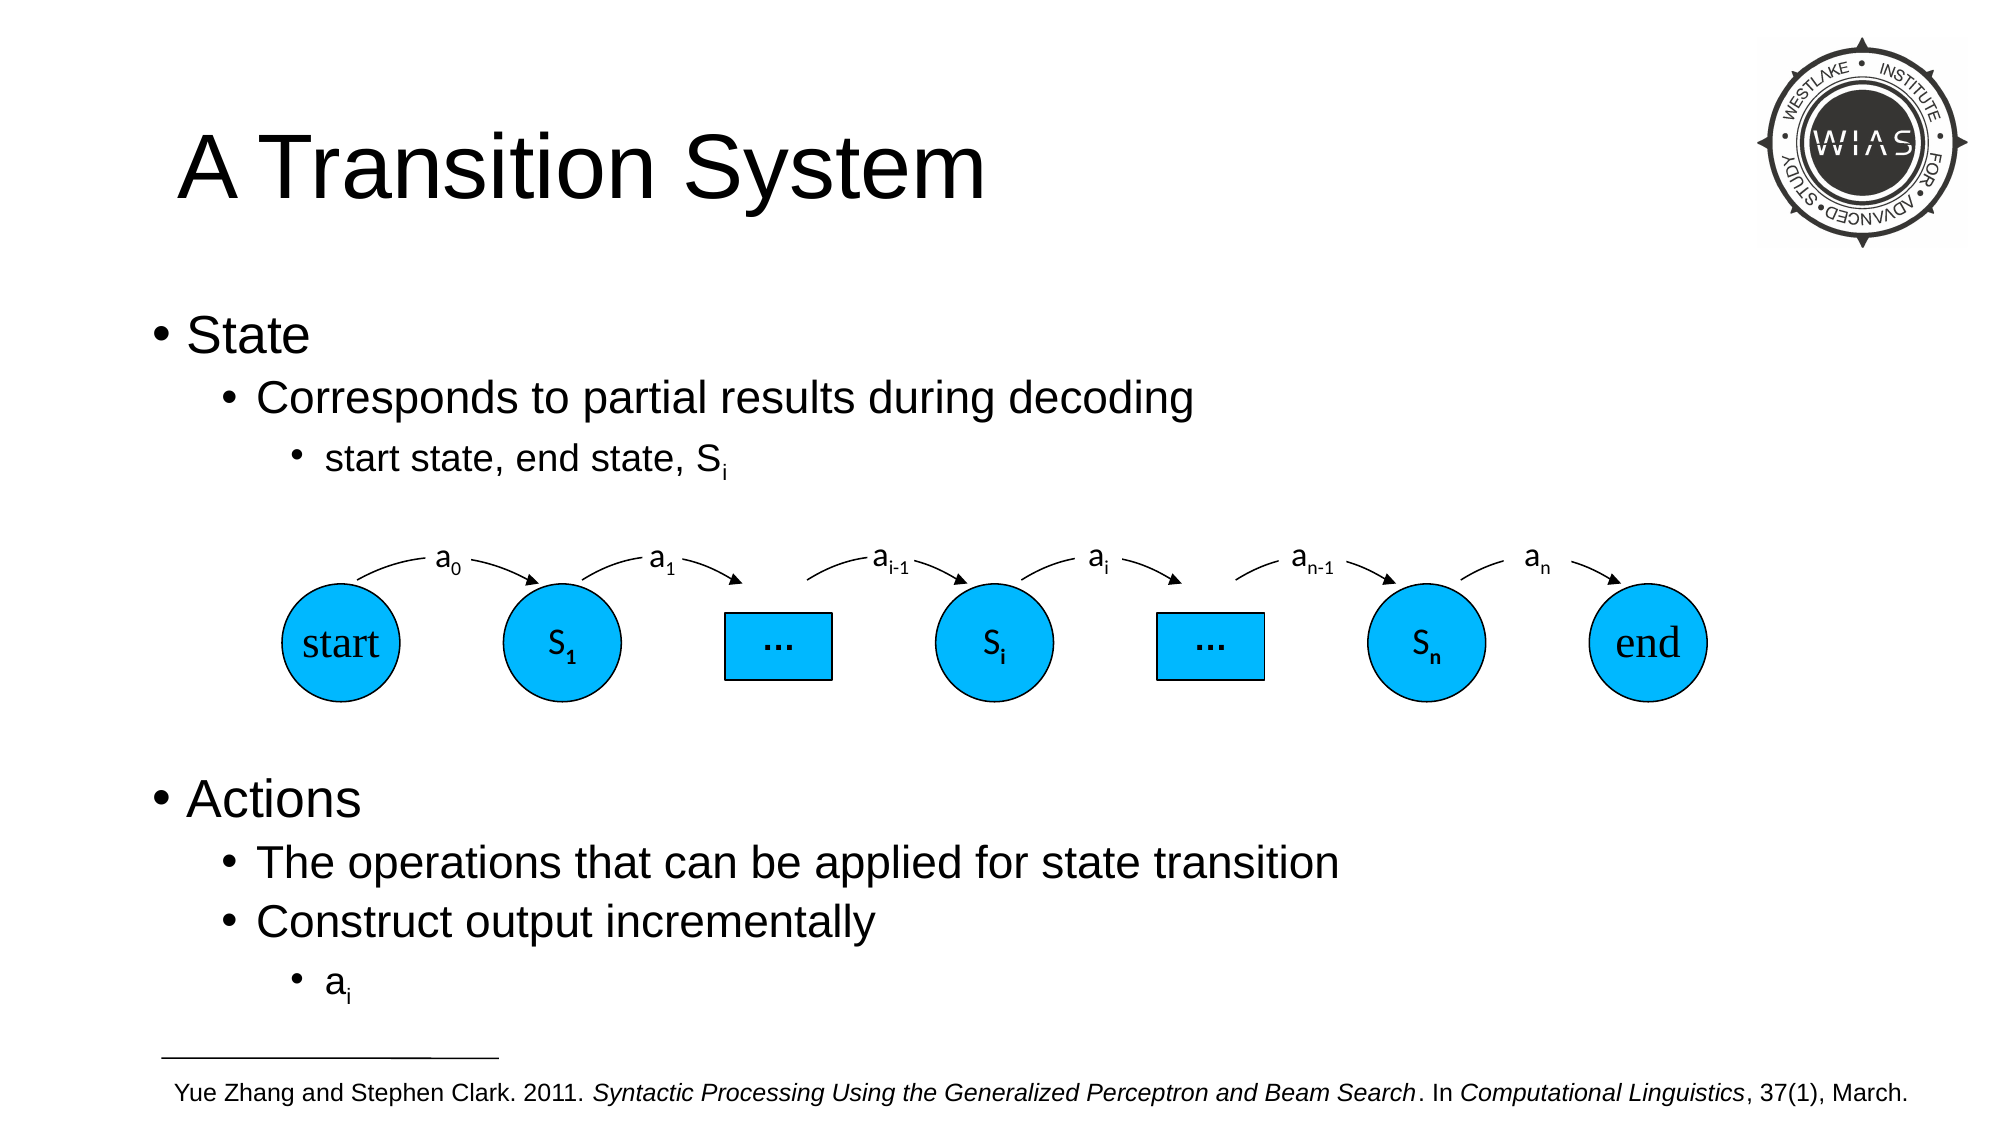

# A Transition System
State
Corresponds to partial results during decoding
start state, end state, Si

Actions
The operations that can be applied for state transition
Construct output incrementally
ai

a0

a1

ai-1

ai

an-1

an
start
S1
Si
Sn
end
…
…

Yue Zhang and Stephen Clark. 2011. Syntactic Processing Using the Generalized Perceptron and Beam Search. In Computational Linguistics, 37(1), March.